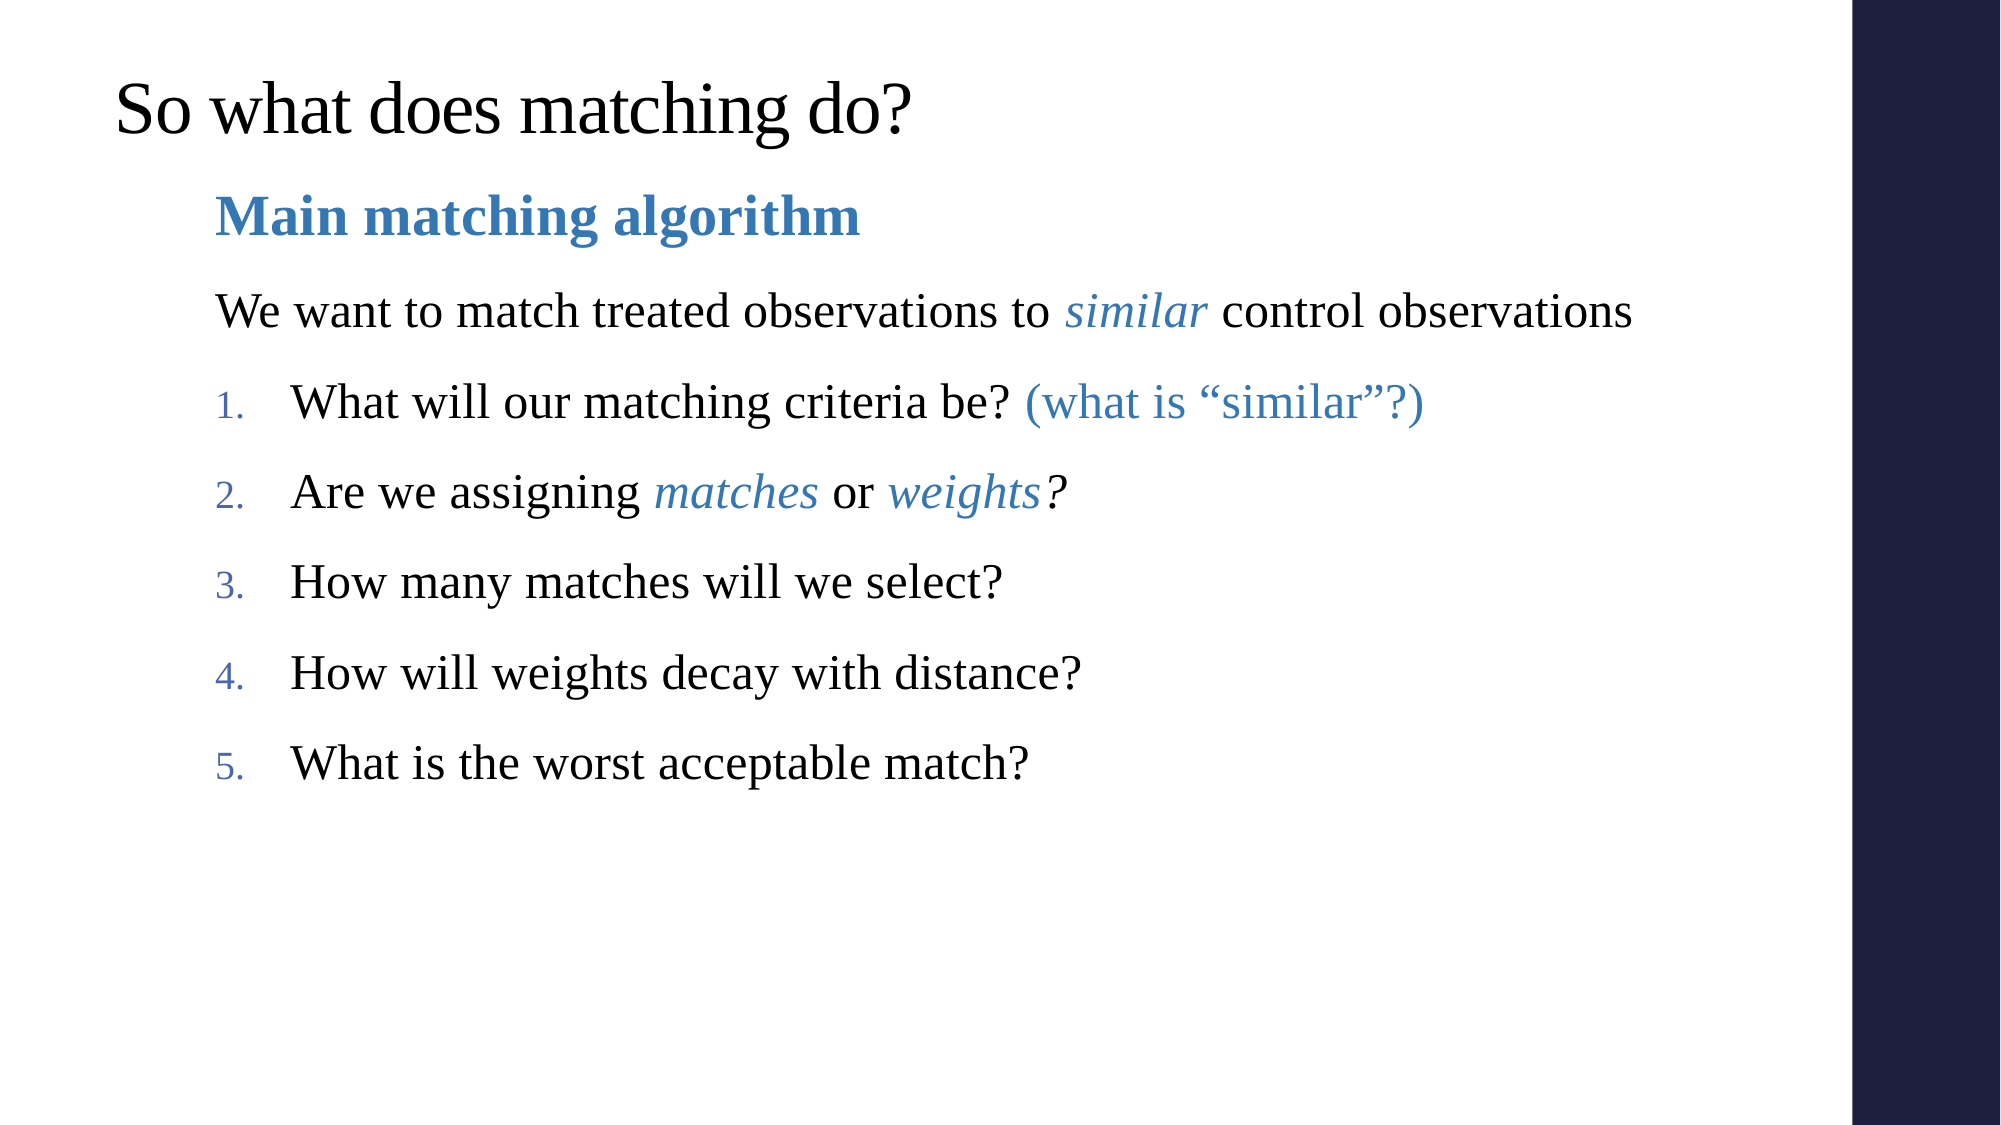

# So what does matching do?
Main matching algorithm
We want to match treated observations to similar control observations
What will our matching criteria be? (what is “similar”?)
Are we assigning matches or weights?
How many matches will we select?
How will weights decay with distance?
What is the worst acceptable match?